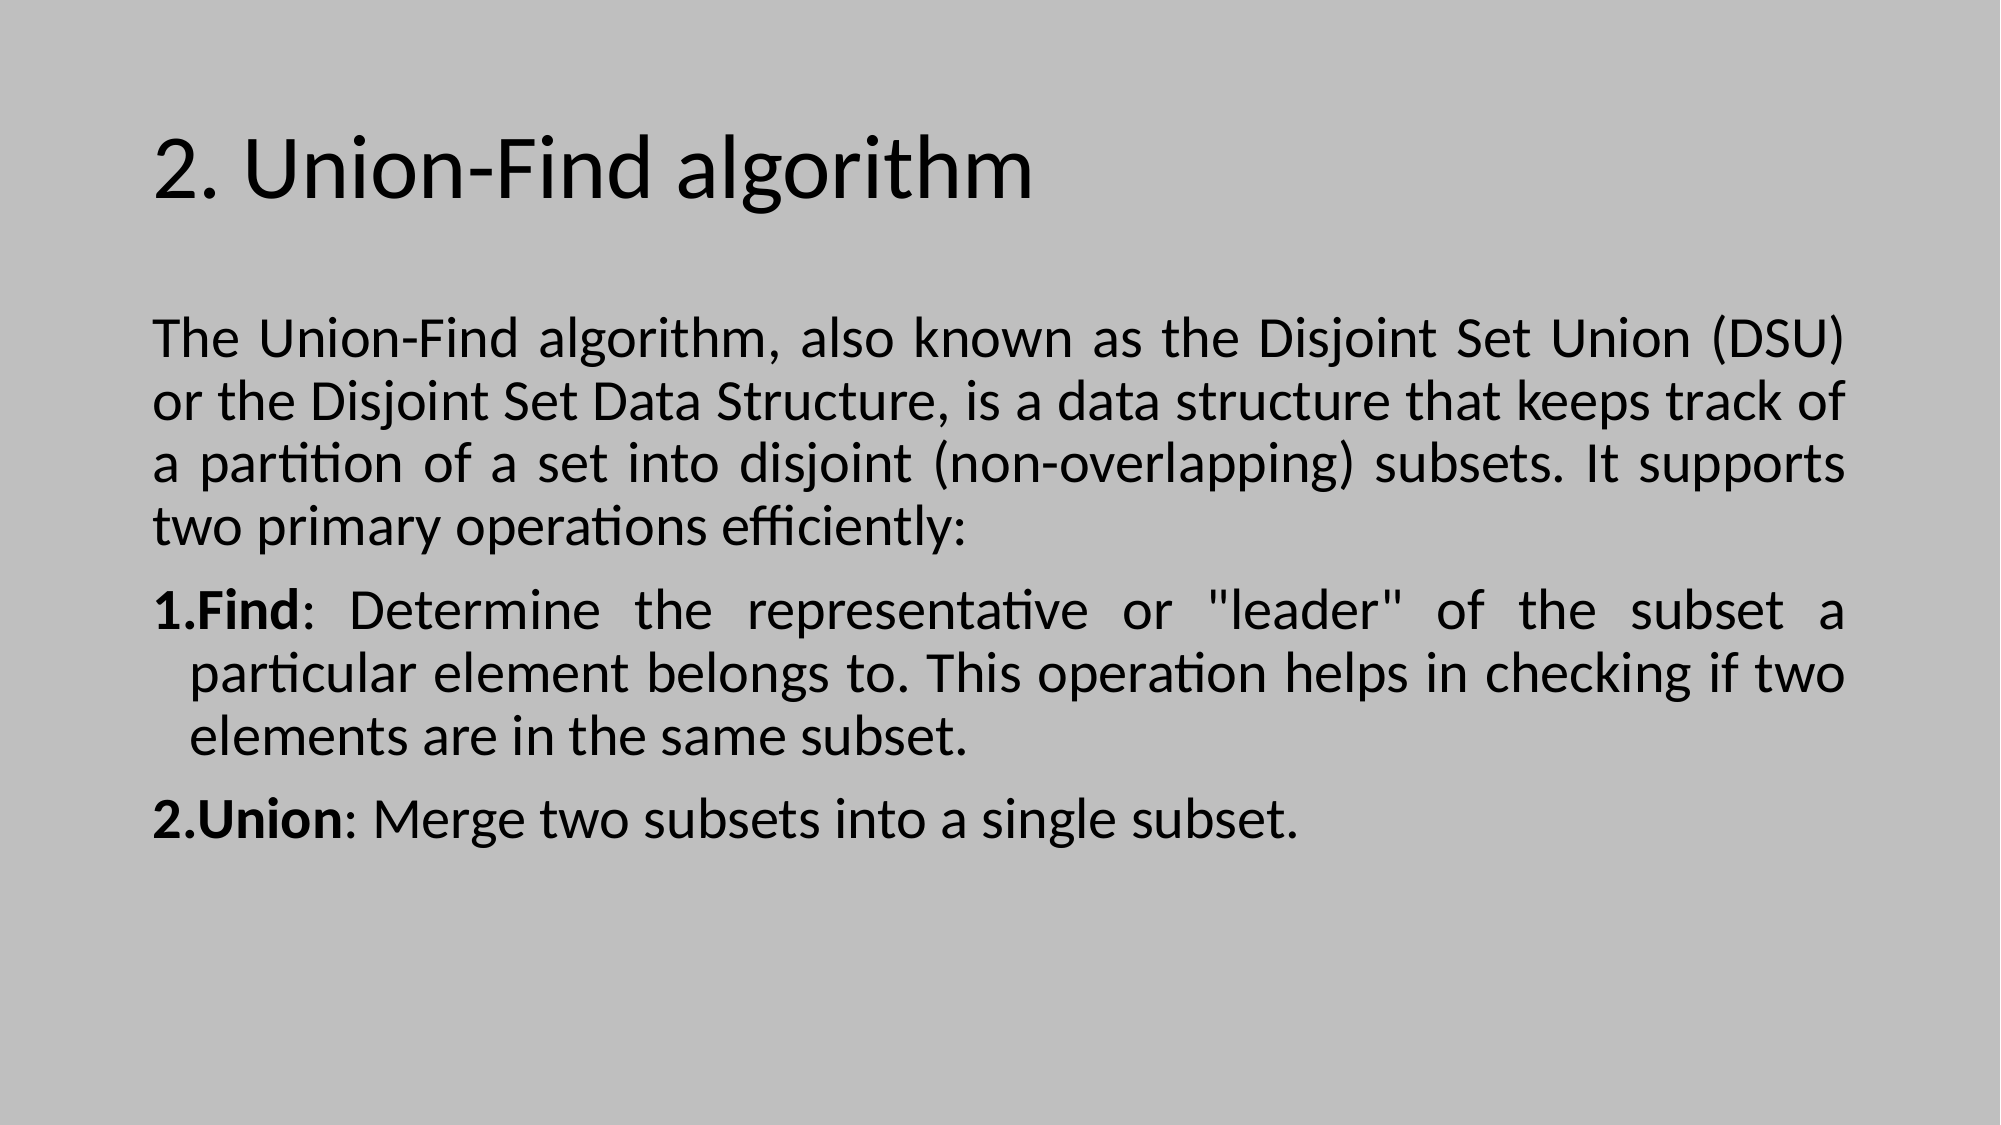

# 2. Union-Find algorithm
The Union-Find algorithm, also known as the Disjoint Set Union (DSU) or the Disjoint Set Data Structure, is a data structure that keeps track of a partition of a set into disjoint (non-overlapping) subsets. It supports two primary operations efficiently:
Find: Determine the representative or "leader" of the subset a particular element belongs to. This operation helps in checking if two elements are in the same subset.
Union: Merge two subsets into a single subset.